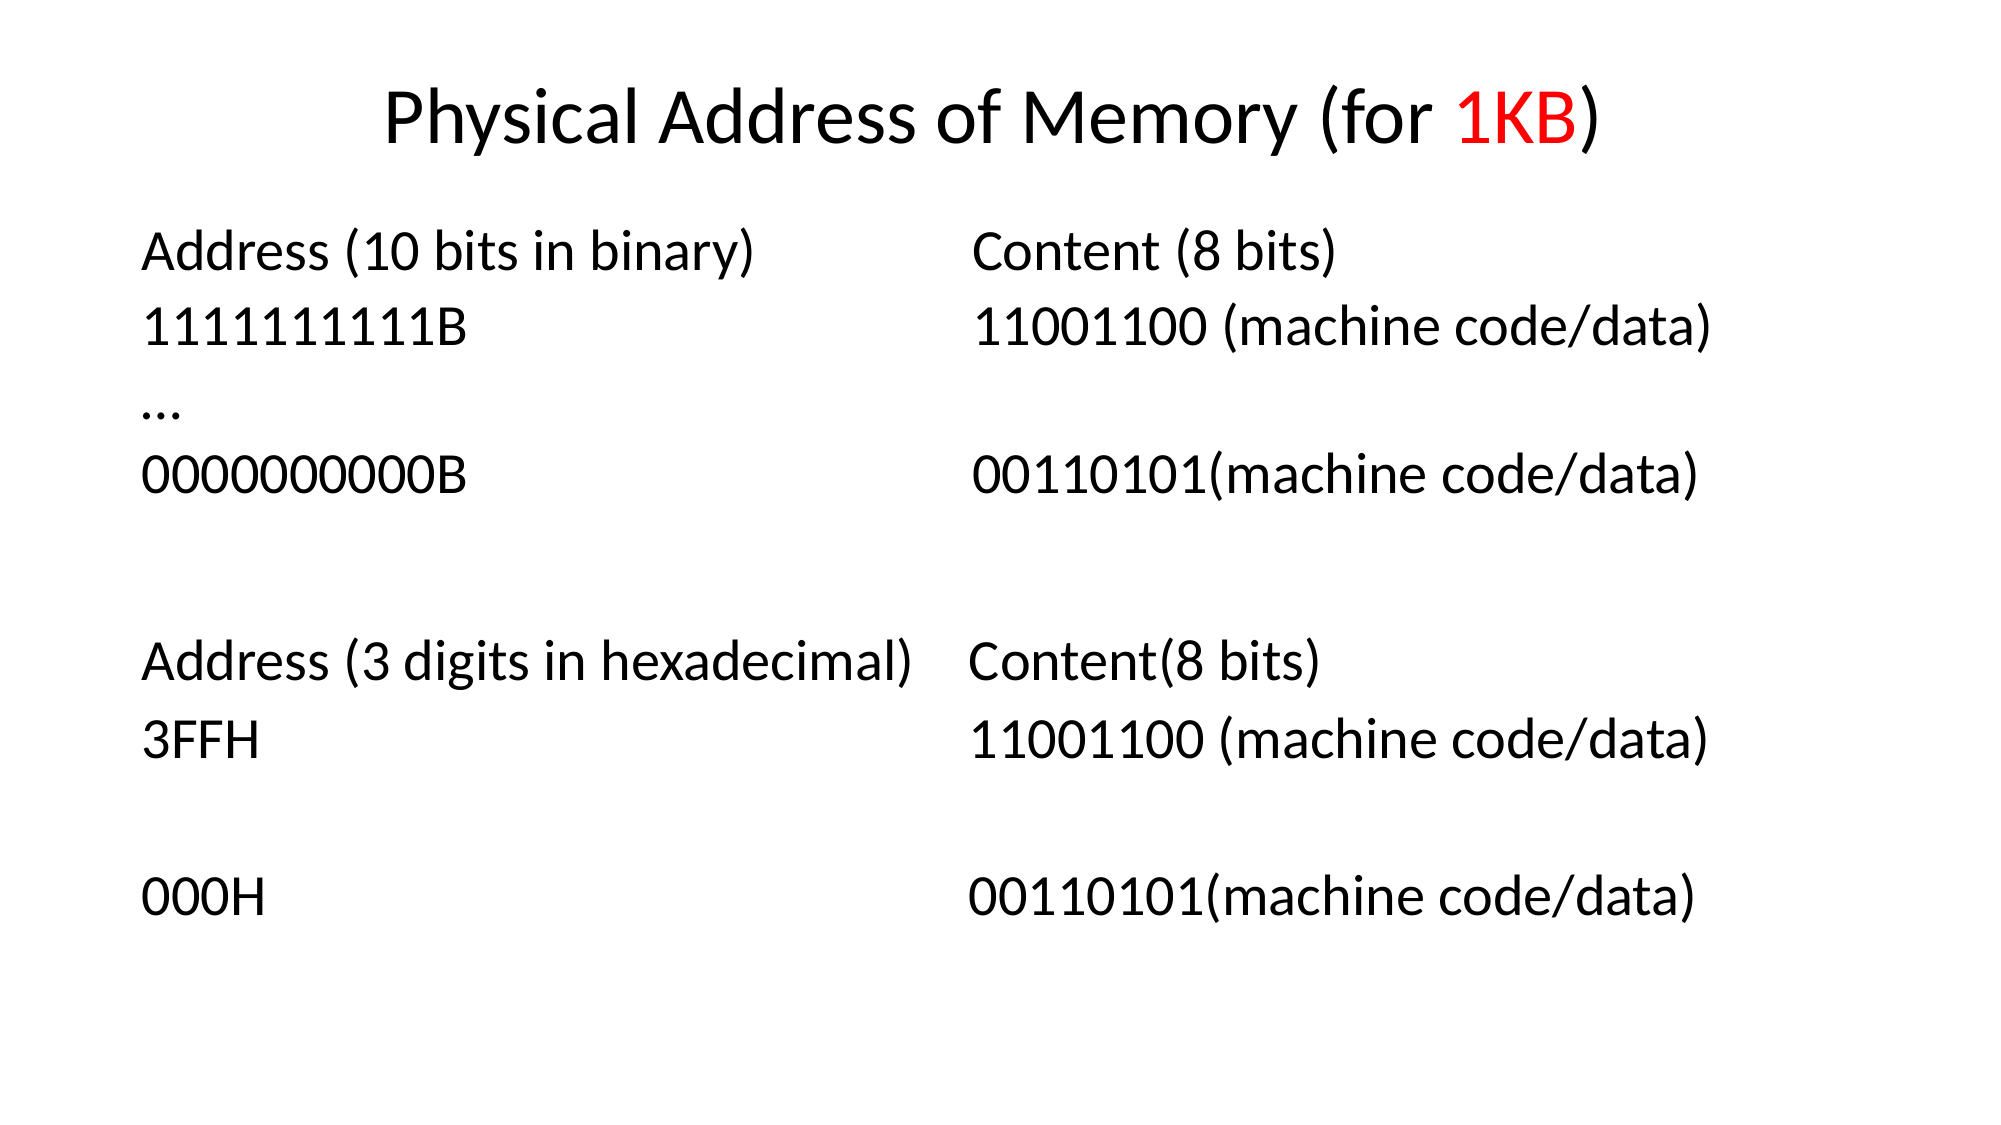

# Physical Address of Memory (for 1KB)
| Address (10 bits in binary) | Content (8 bits) |
| --- | --- |
| 1111111111B | 11001100 (machine code/data) |
| … |  |
| 0000000000B | 00110101(machine code/data) |
| Address (3 digits in hexadecimal) | Content(8 bits) |
| --- | --- |
| 3FFH | 11001100 (machine code/data) |
|  |  |
| 000H | 00110101(machine code/data) |